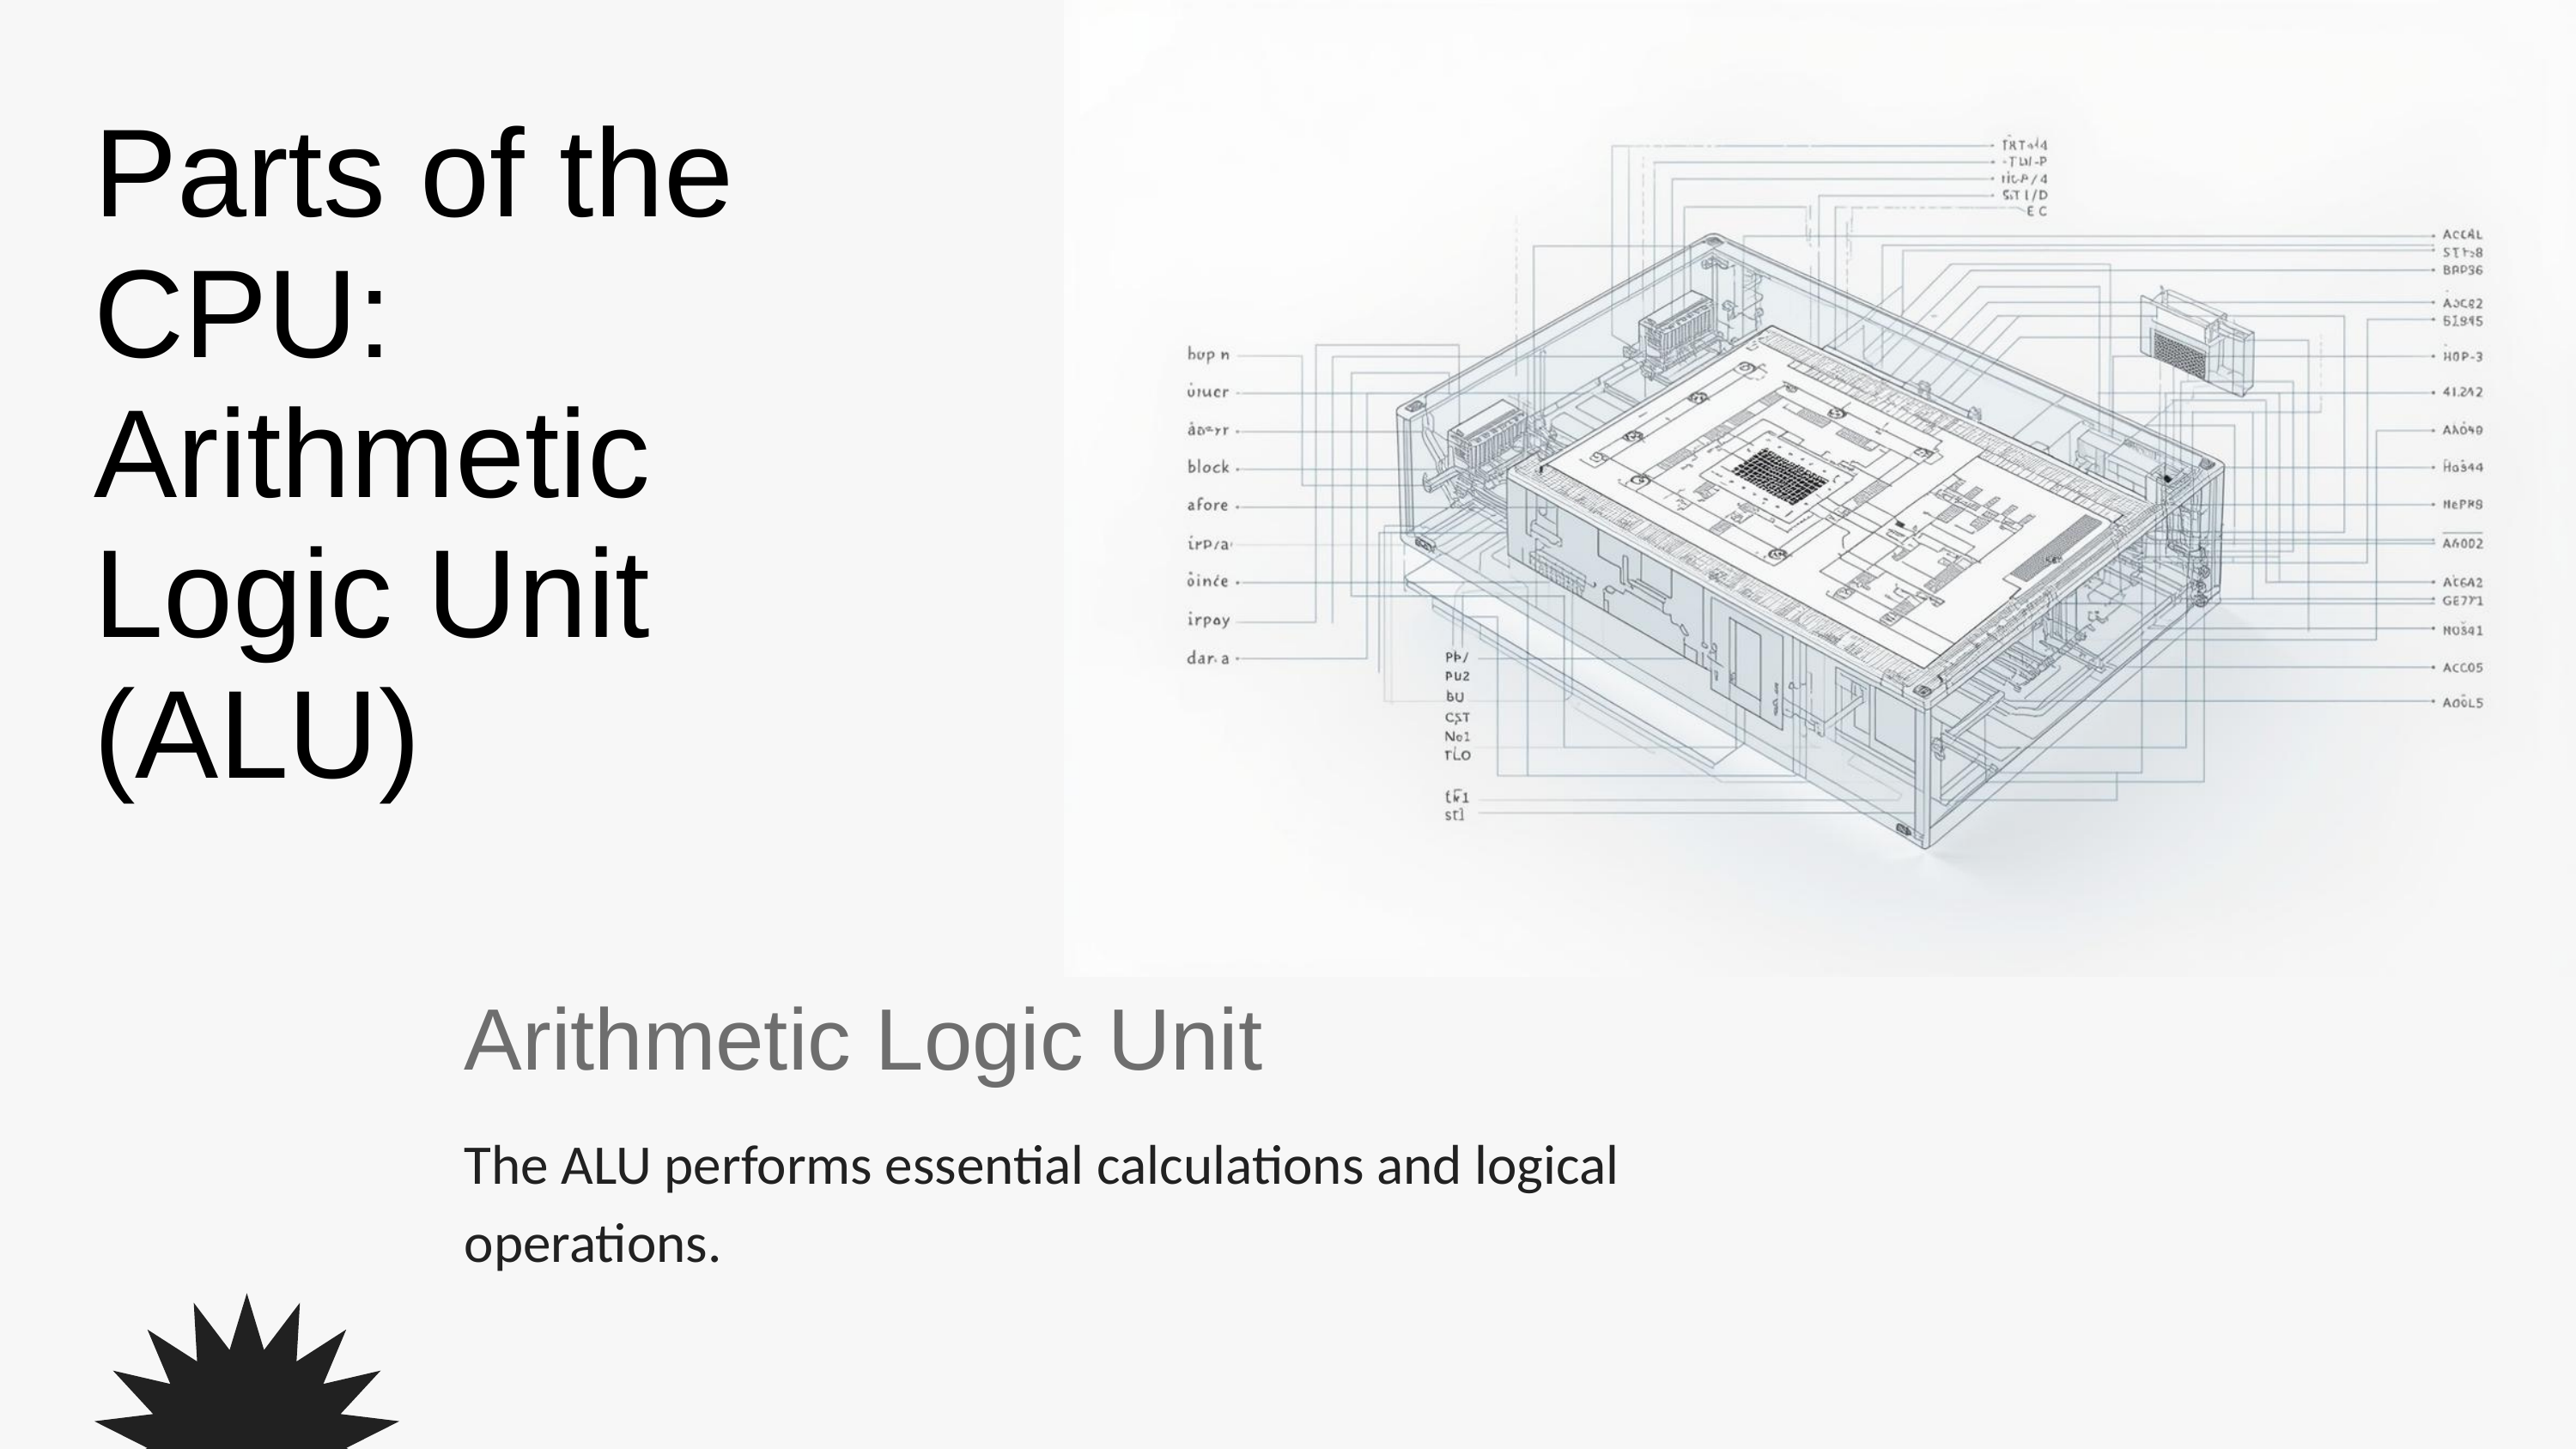

Parts of the CPU: Arithmetic Logic Unit (ALU)
Arithmetic Logic Unit
The ALU performs essential calculations and logical operations.